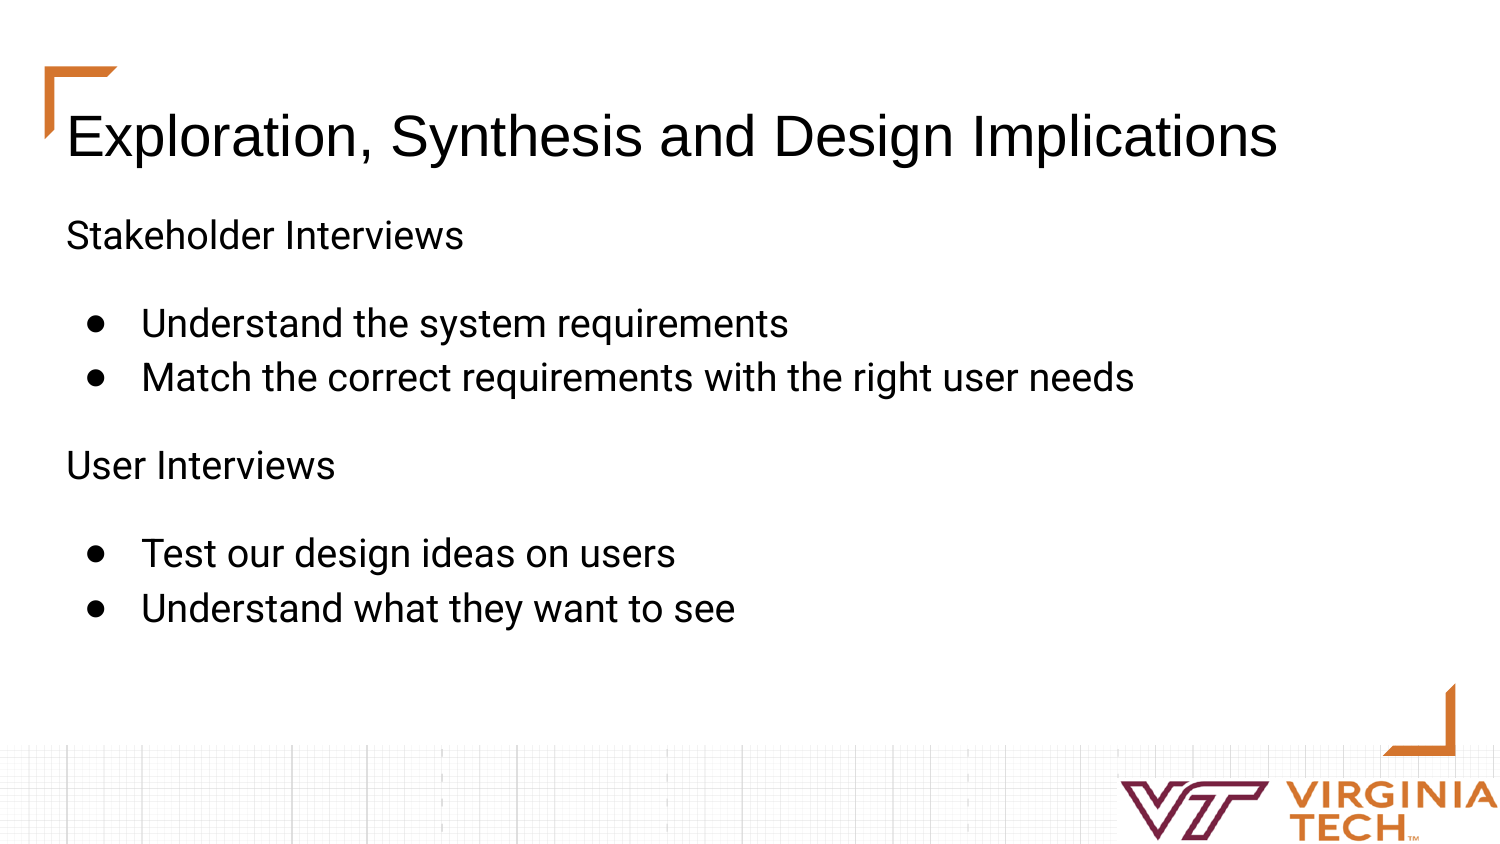

# Exploration, Synthesis and Design Implications
Stakeholder Interviews
Understand the system requirements
Match the correct requirements with the right user needs
User Interviews
Test our design ideas on users
Understand what they want to see